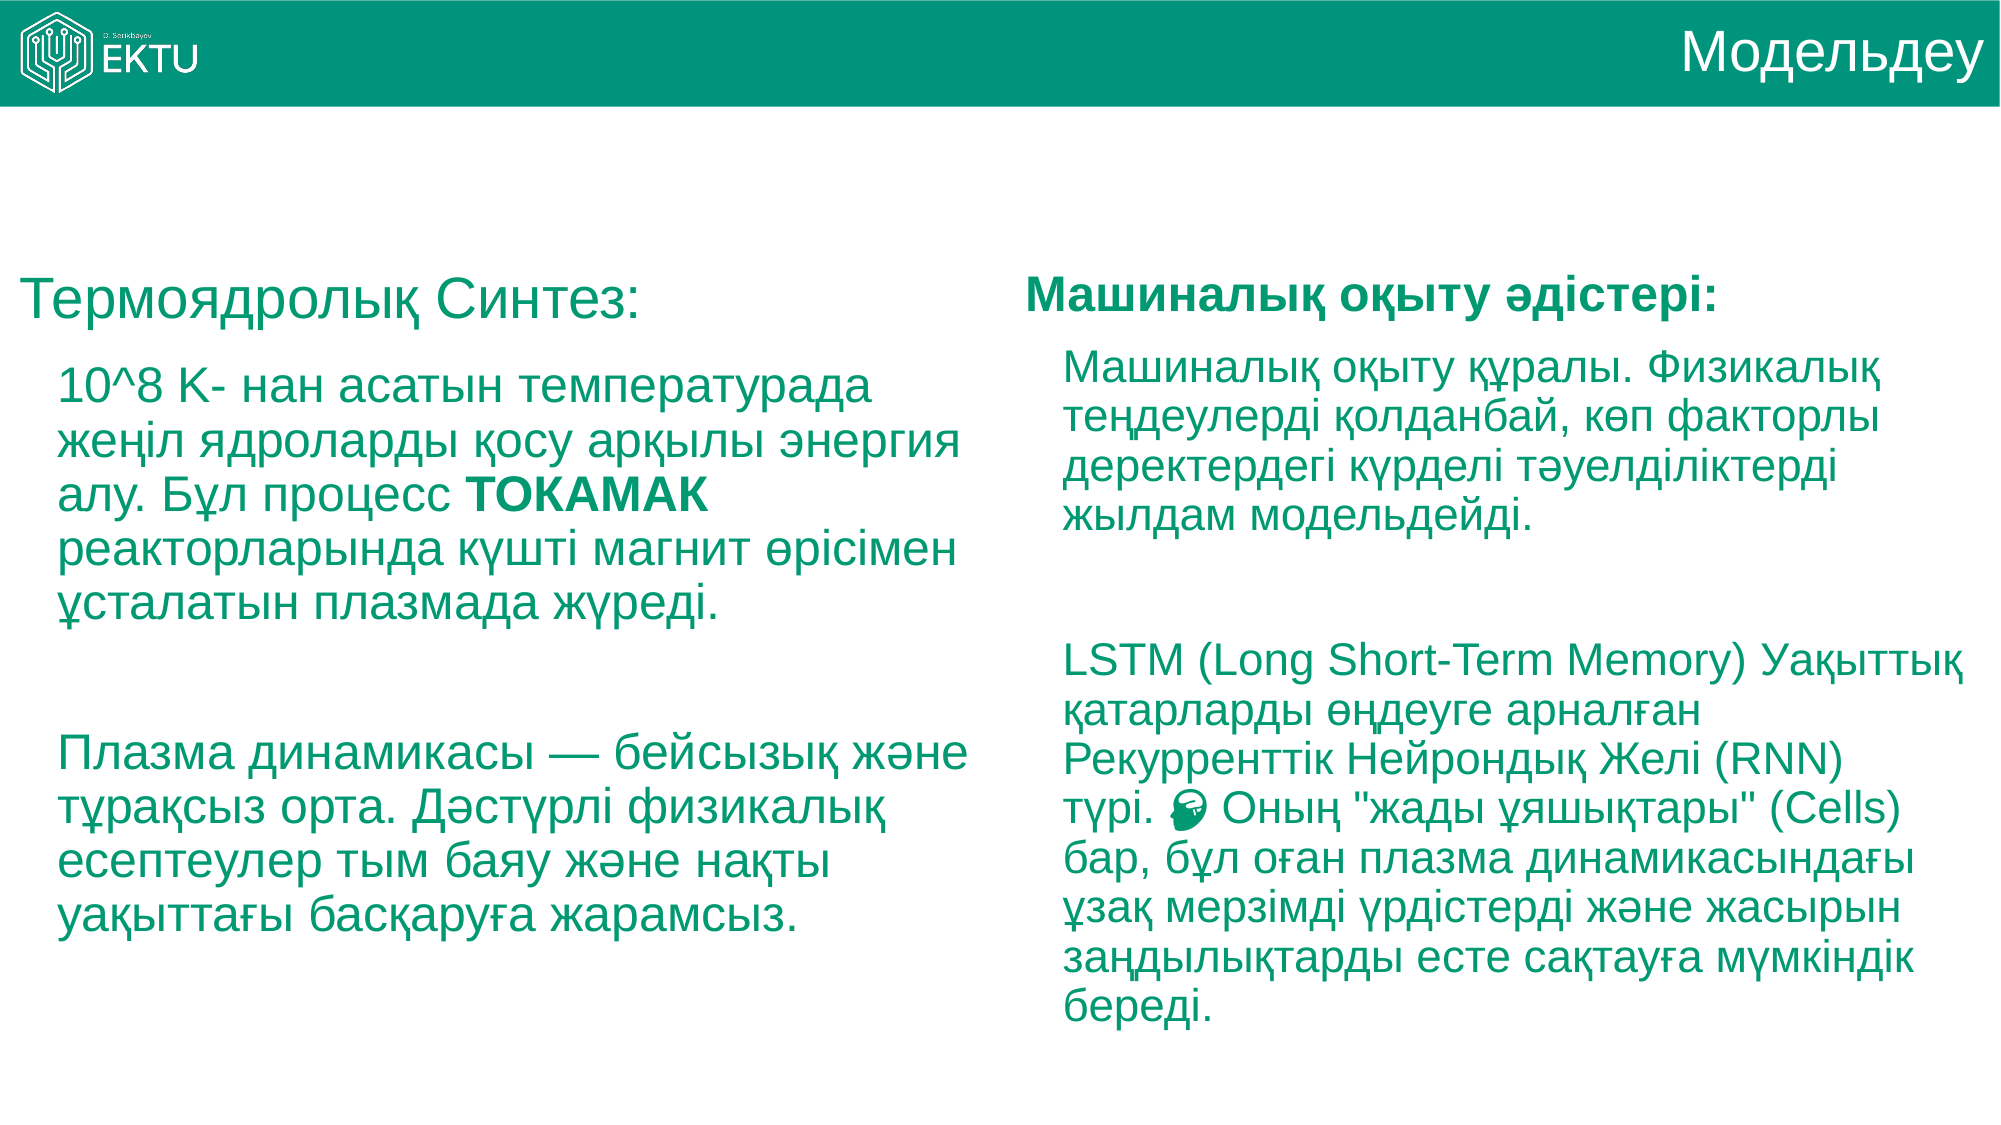

# Модельдеу
Термоядролық Синтез:
	10^8 K- нан асатын температурада жеңіл ядроларды қосу арқылы энергия алу. Бұл процесс ТОКАМАК реакторларында күшті магнит өрісімен ұсталатын плазмада жүреді.

	Плазма динамикасы — бейсызық және тұрақсыз орта. Дәстүрлі физикалық есептеулер тым баяу және нақты уақыттағы басқаруға жарамсыз.
Машиналық оқыту әдістері:
Машиналық оқыту құралы. Физикалық теңдеулерді қолданбай, көп факторлы деректердегі күрделі тәуелділіктерді жылдам модельдейді.

LSTM (Long Short-Term Memory) Уақыттық қатарларды өңдеуге арналған Рекурренттік Нейрондық Желі (RNN) түрі. 🧠 Оның "жады ұяшықтары" (Cells) бар, бұл оған плазма динамикасындағы ұзақ мерзімді үрдістерді және жасырын заңдылықтарды есте сақтауға мүмкіндік береді.